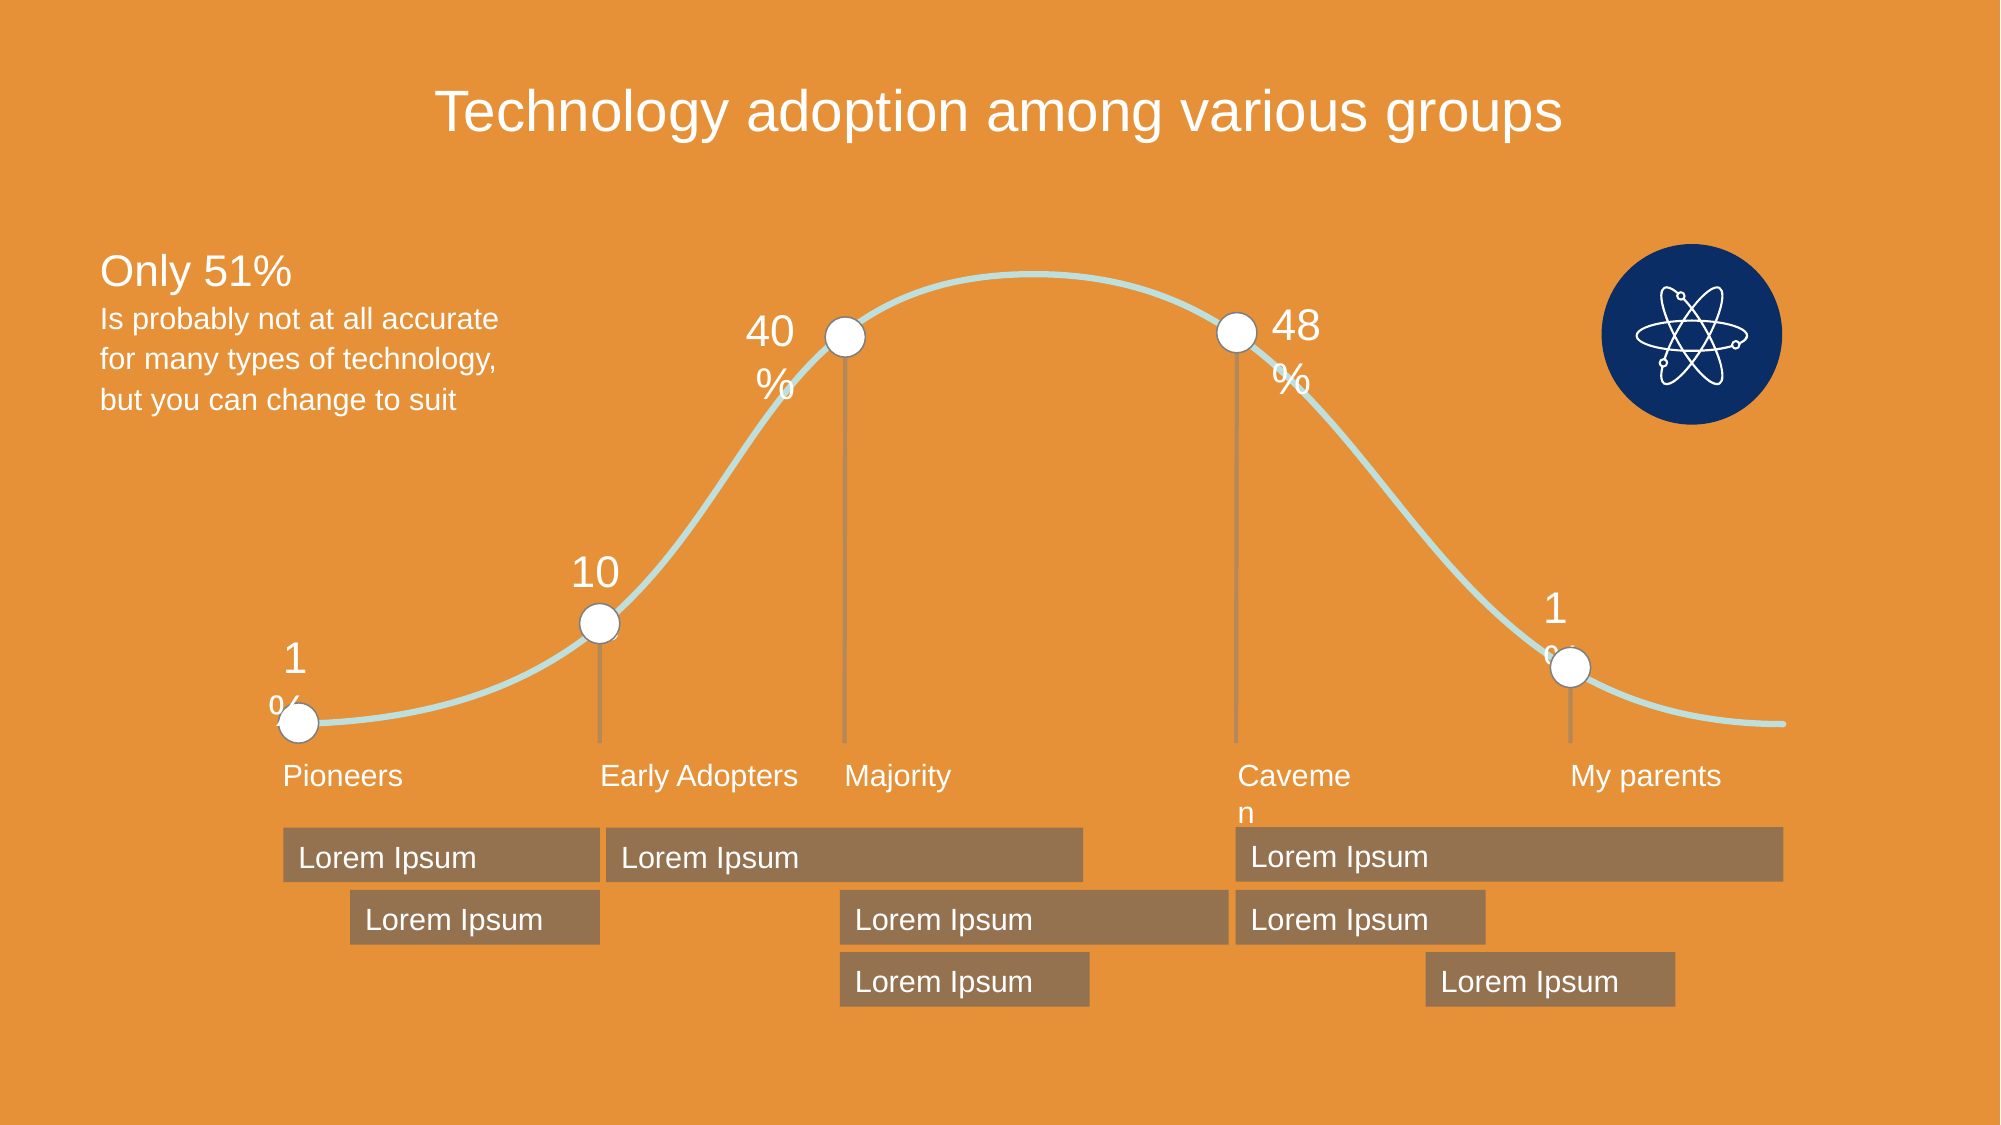

# Technology adoption among various groups

Only 51%
Is probably not at all accurate for many types of technology, but you can change to suit

48%
40%

10%
1%

1%

Pioneers
Early Adopters
Majority
Cavemen
My parents
Lorem Ipsum
Lorem Ipsum
Lorem Ipsum
Lorem Ipsum
Lorem Ipsum
Lorem Ipsum
Lorem Ipsum
Lorem Ipsum